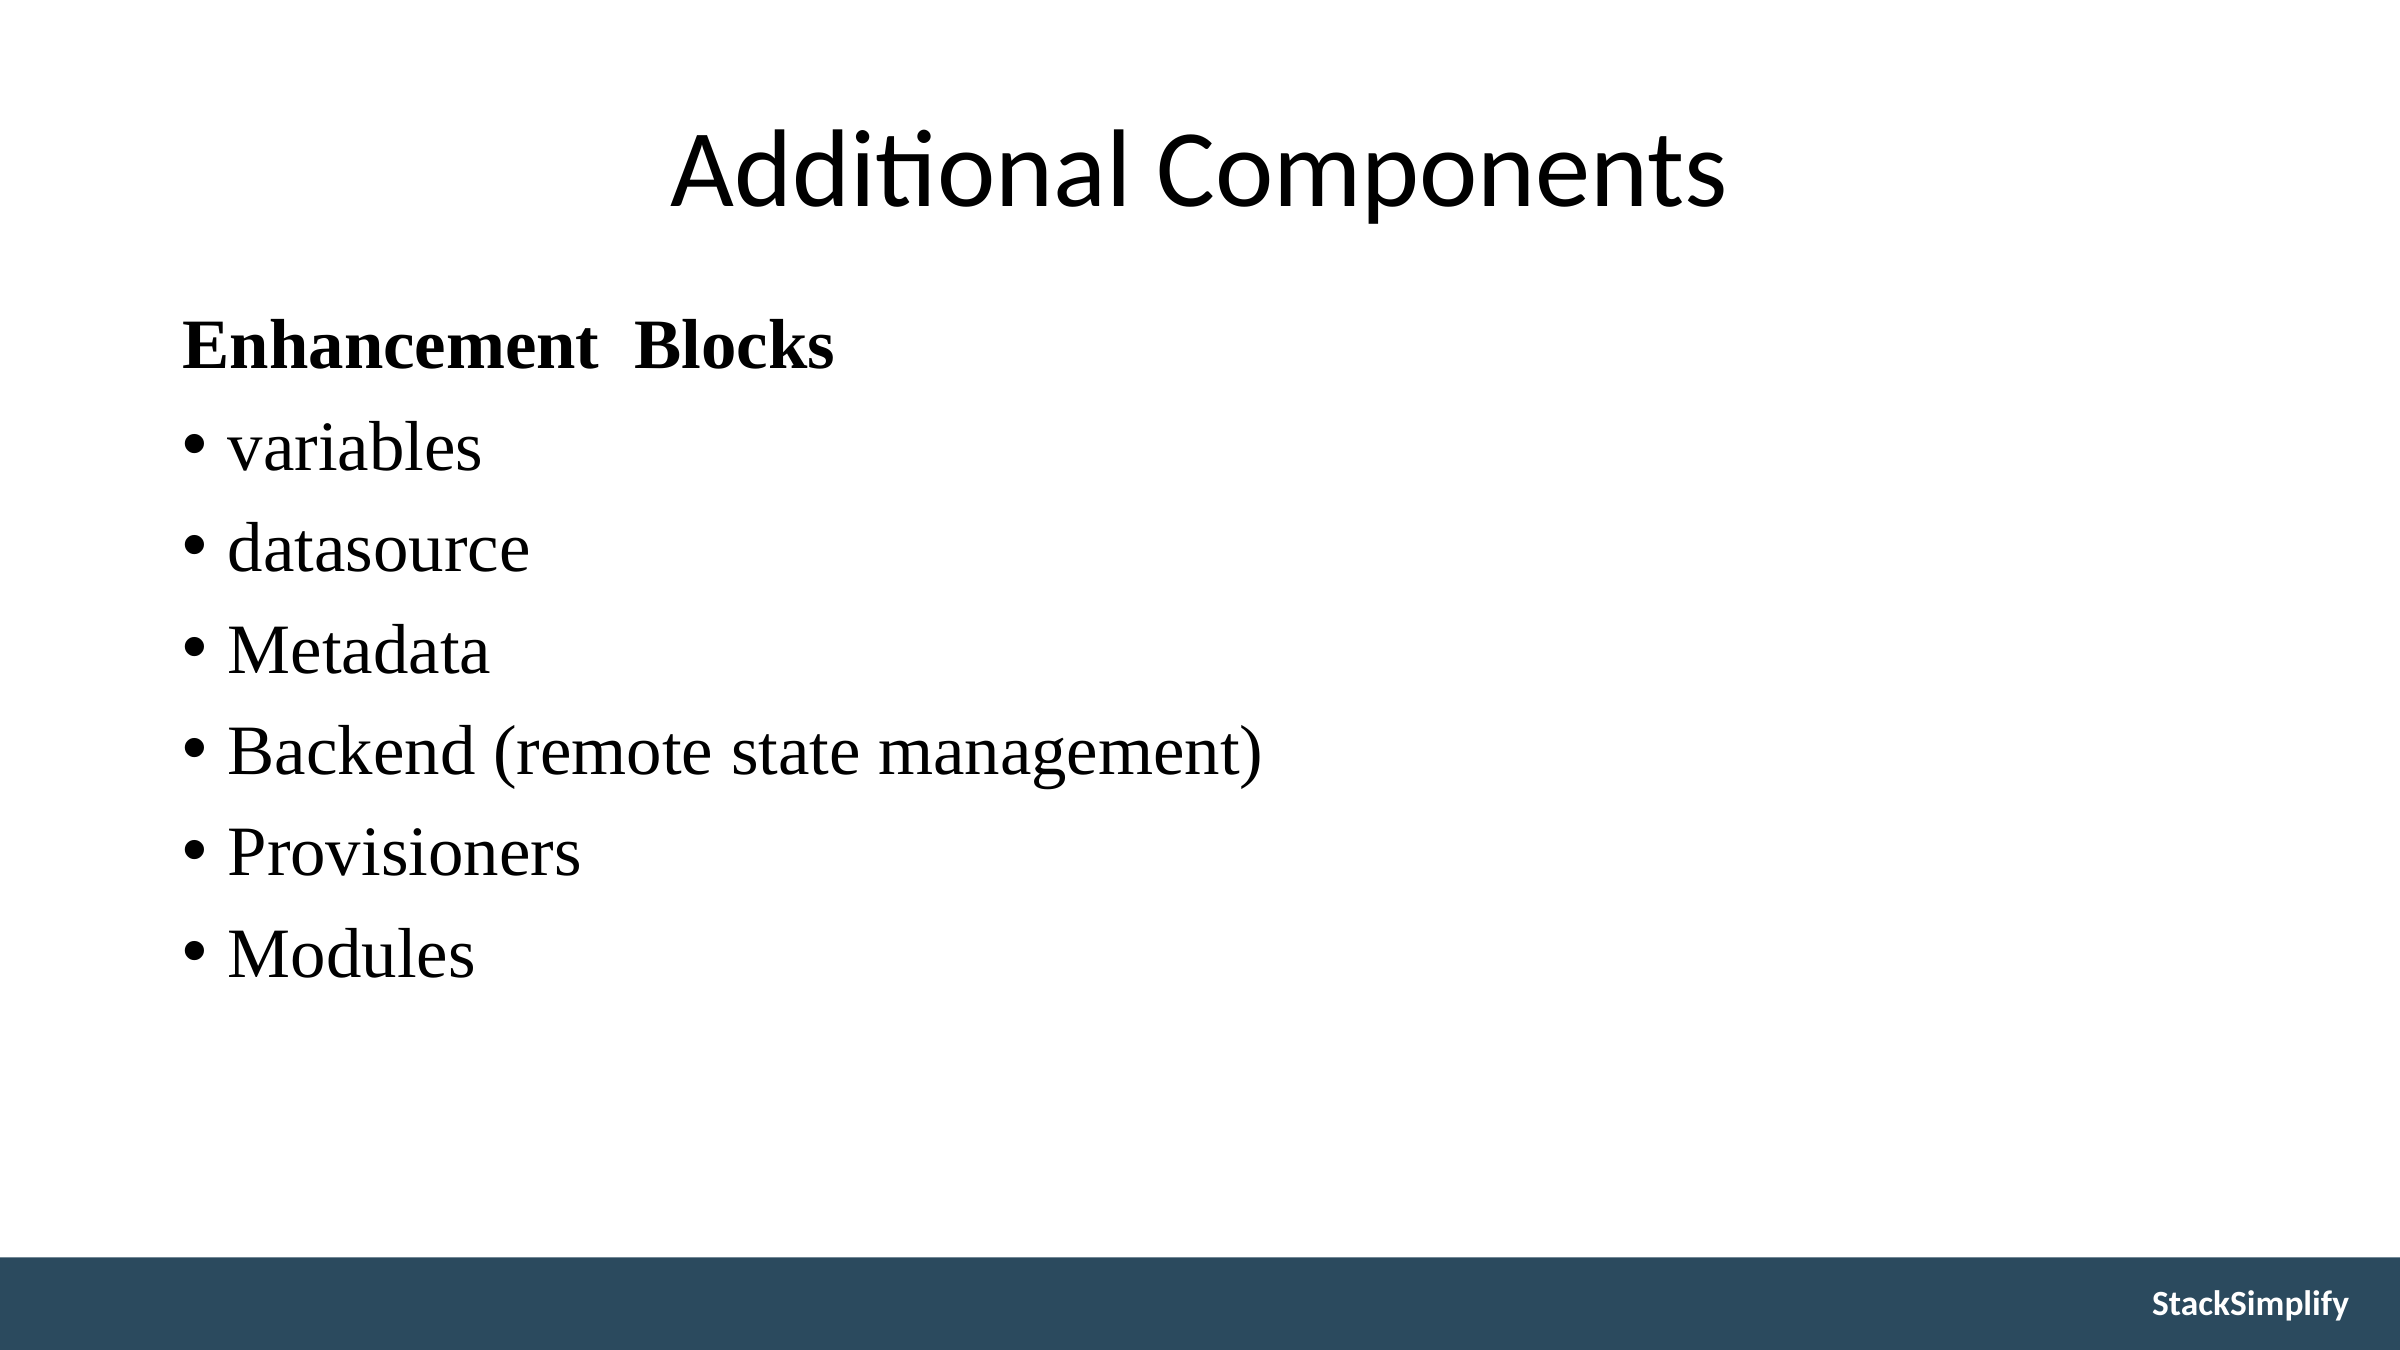

# Additional Components
Enhancement  Blocks
variables
datasource
Metadata
Backend (remote state management)
Provisioners
Modules